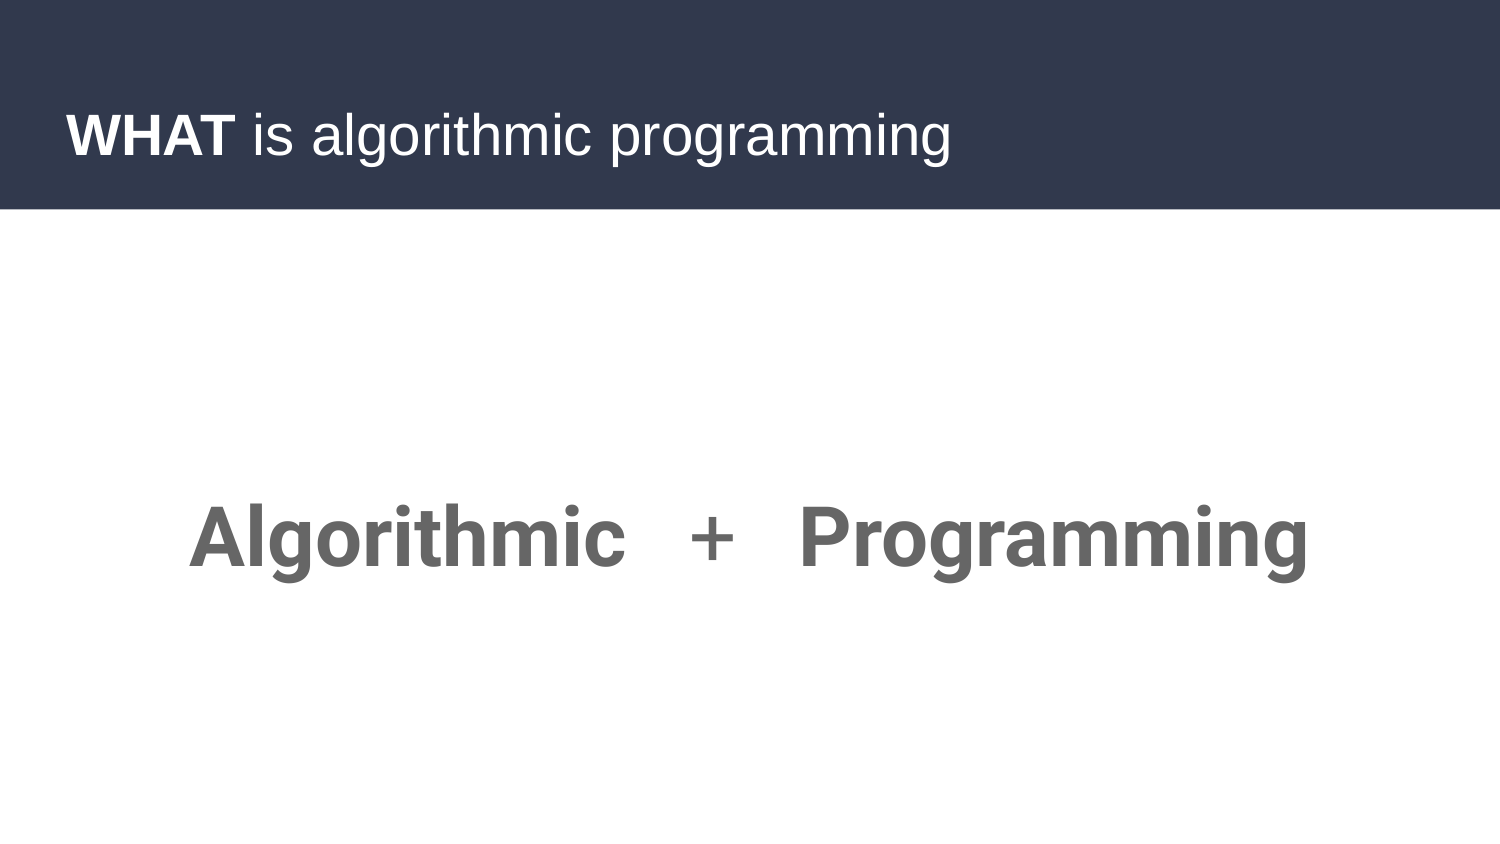

# WHAT is algorithmic programming
Algorithmic   +   Programming